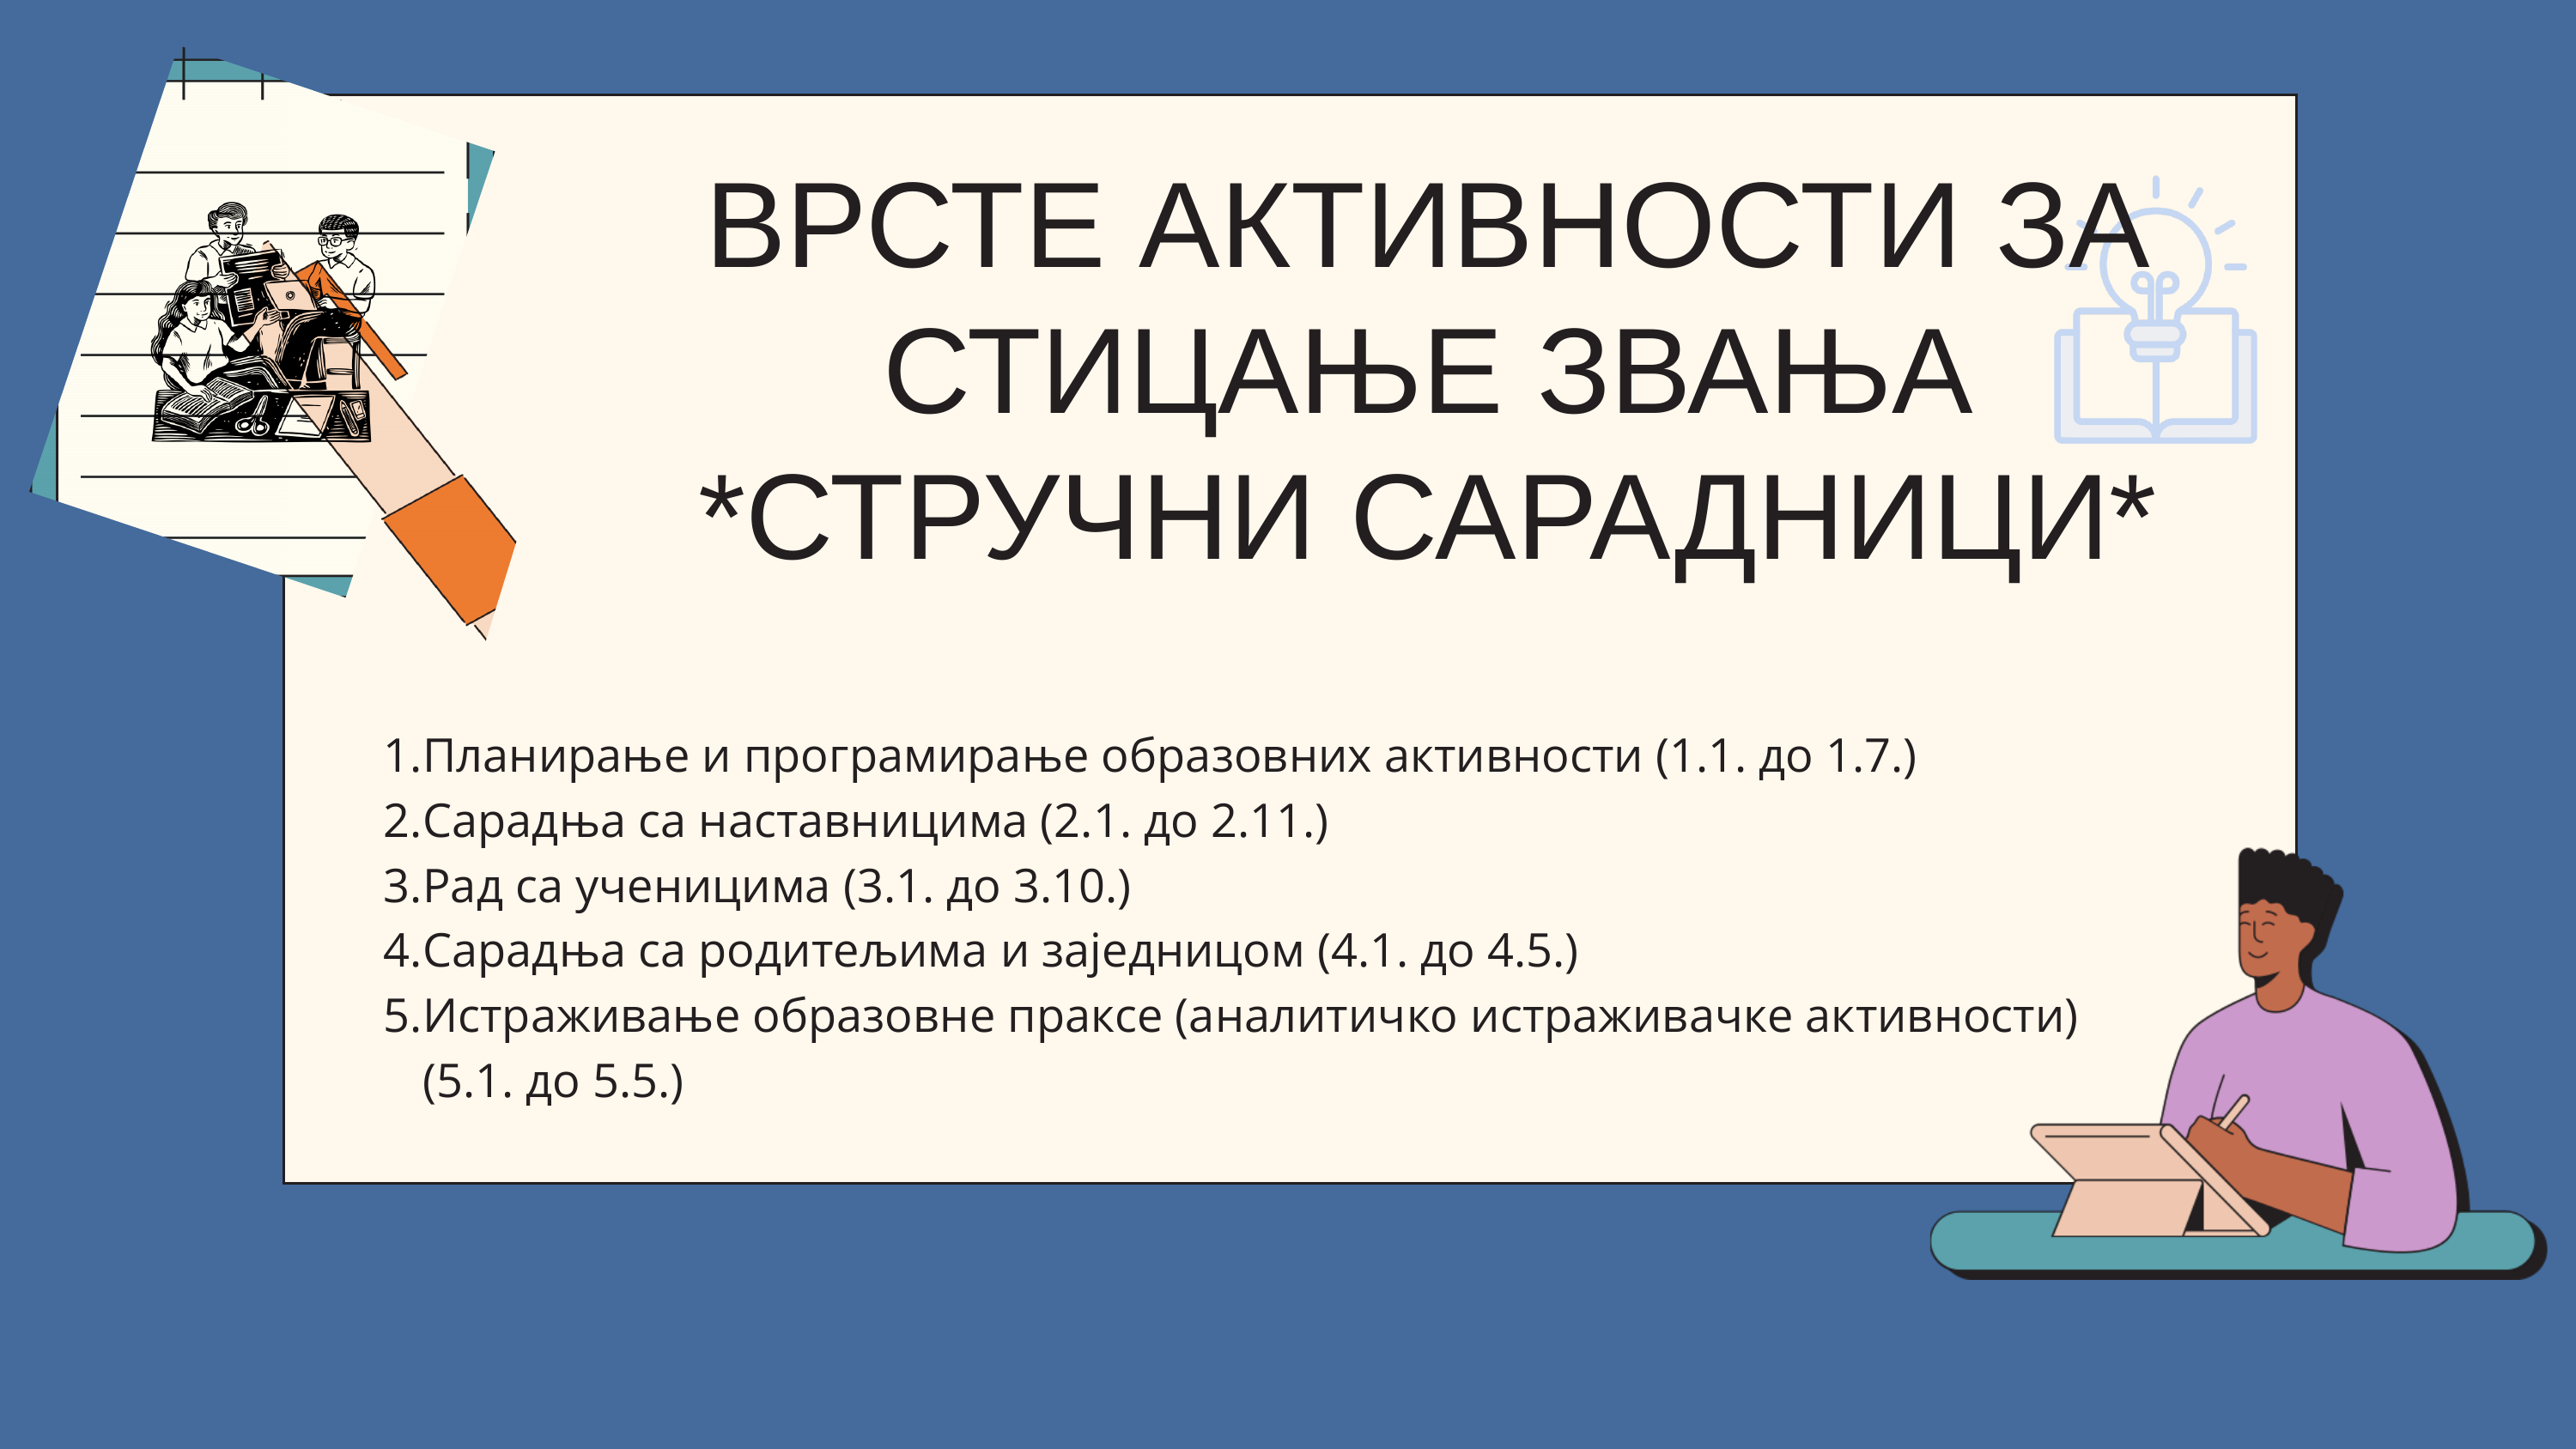

ВРСТЕ АКТИВНОСТИ ЗА СТИЦАЊЕ ЗВАЊА *СТРУЧНИ САРАДНИЦИ*

Планирање и програмирање образовних активности (1.1. до 1.7.)
Сарадња са наставницима (2.1. до 2.11.)
Рад са ученицима (3.1. до 3.10.)
Сарадња сa родитељима и заједницом (4.1. до 4.5.)
Истраживање образовне праксе (аналитичко истраживачке активности) (5.1. до 5.5.)